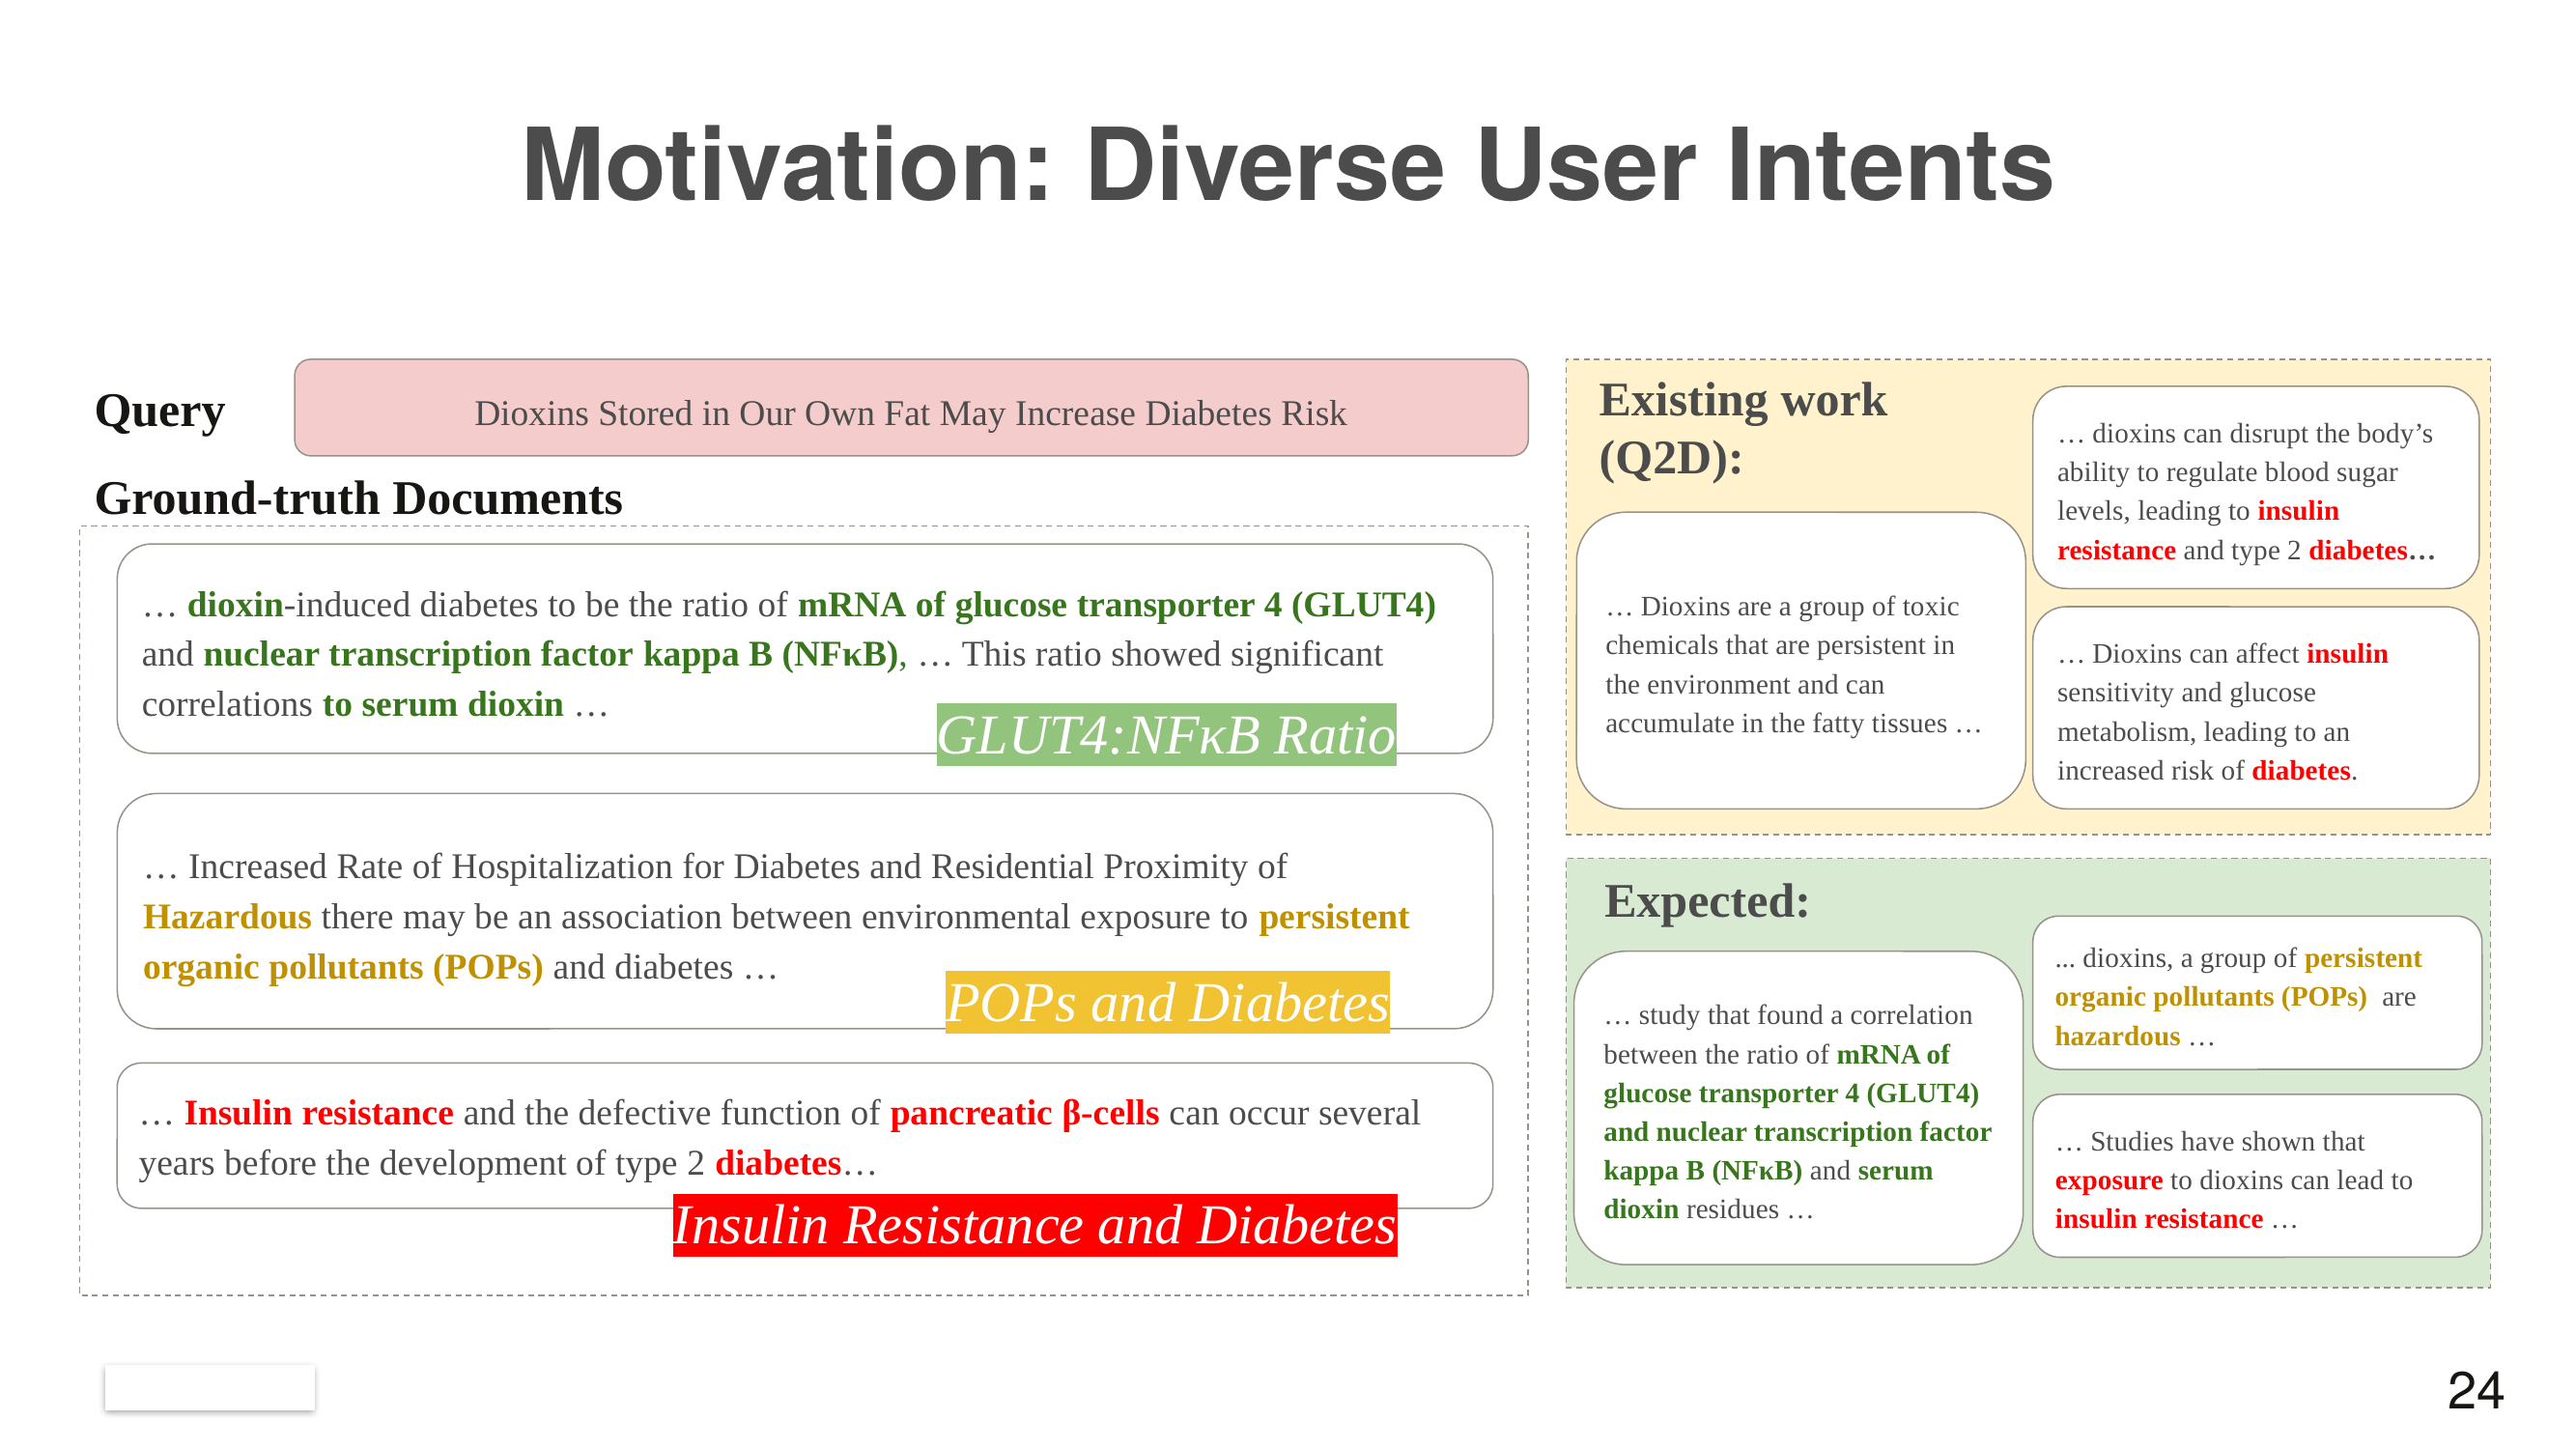

# Motivation: Diverse User Intents

Existing work (Q2D):
… dioxins can disrupt the body’s ability to regulate blood sugar levels, leading to insulin resistance and type 2 diabetes…
… Dioxins are a group of toxic chemicals that are persistent in the environment and can accumulate in the fatty tissues …
… Dioxins can affect insulin sensitivity and glucose metabolism, leading to an increased risk of diabetes.
Expected:

... dioxins, a group of persistent organic pollutants (POPs), are hazardous …
… study that found a correlation between the ratio of mRNA of glucose transporter 4 (GLUT4) and nuclear transcription factor kappa B (NFκB) and serum dioxin residues …
… Studies have shown that exposure to dioxins can lead to insulin resistance …

Dioxins Stored in Our Own Fat May Increase Diabetes Risk

Query
Ground-truth Documents

… dioxin-induced diabetes to be the ratio of mRNA of glucose transporter 4 (GLUT4) and nuclear transcription factor kappa B (NFκB), … This ratio showed significant correlations to serum dioxin …
GLUT4:NFκB Ratio
… Increased Rate of Hospitalization for Diabetes and Residential Proximity of Hazardous there may be an association between environmental exposure to persistent organic pollutants (POPs) and diabetes …
POPs and Diabetes

… Insulin resistance and the defective function of pancreatic β-cells can occur several years before the development of type 2 diabetes…

Insulin Resistance and Diabetes
24